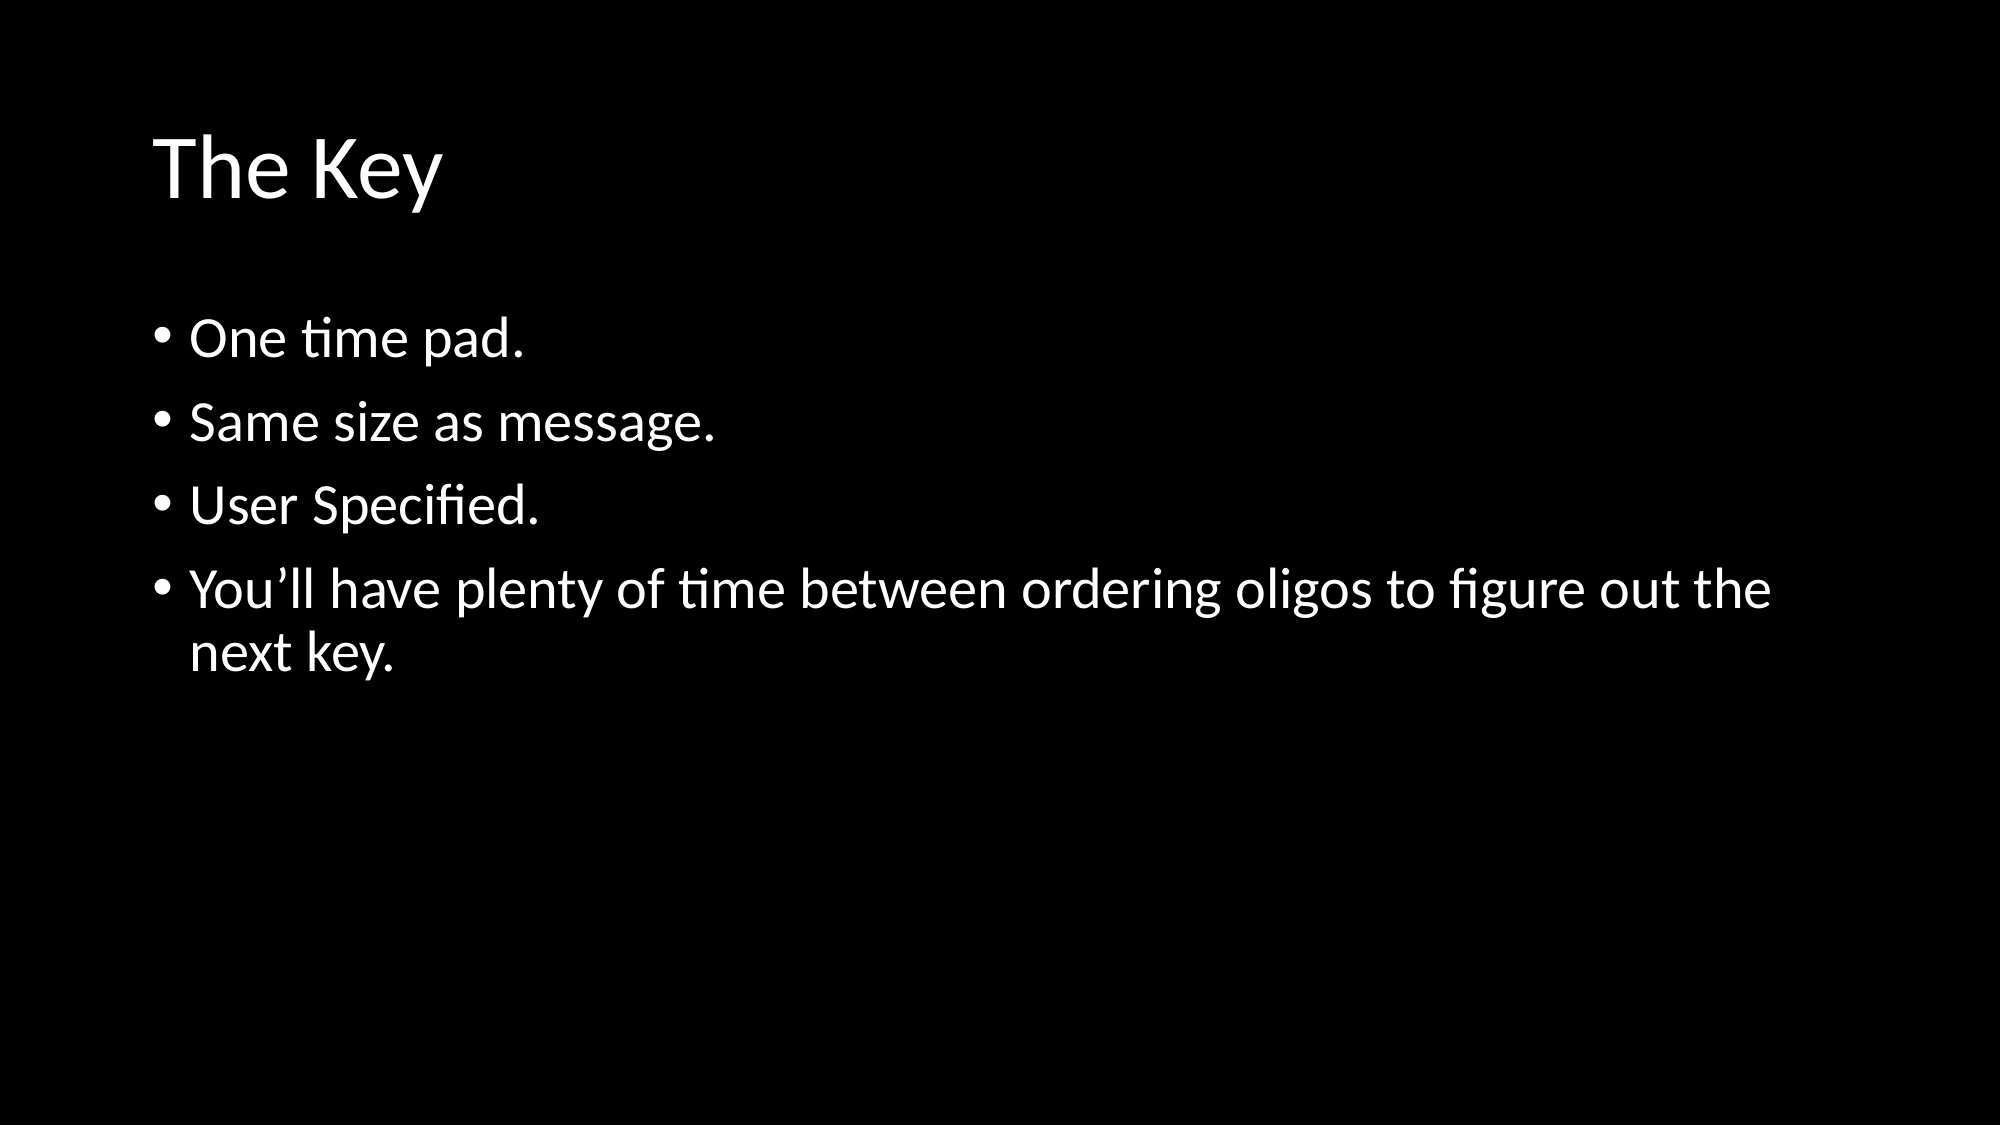

# The Key
One time pad.
Same size as message.
User Specified.
You’ll have plenty of time between ordering oligos to figure out the next key.